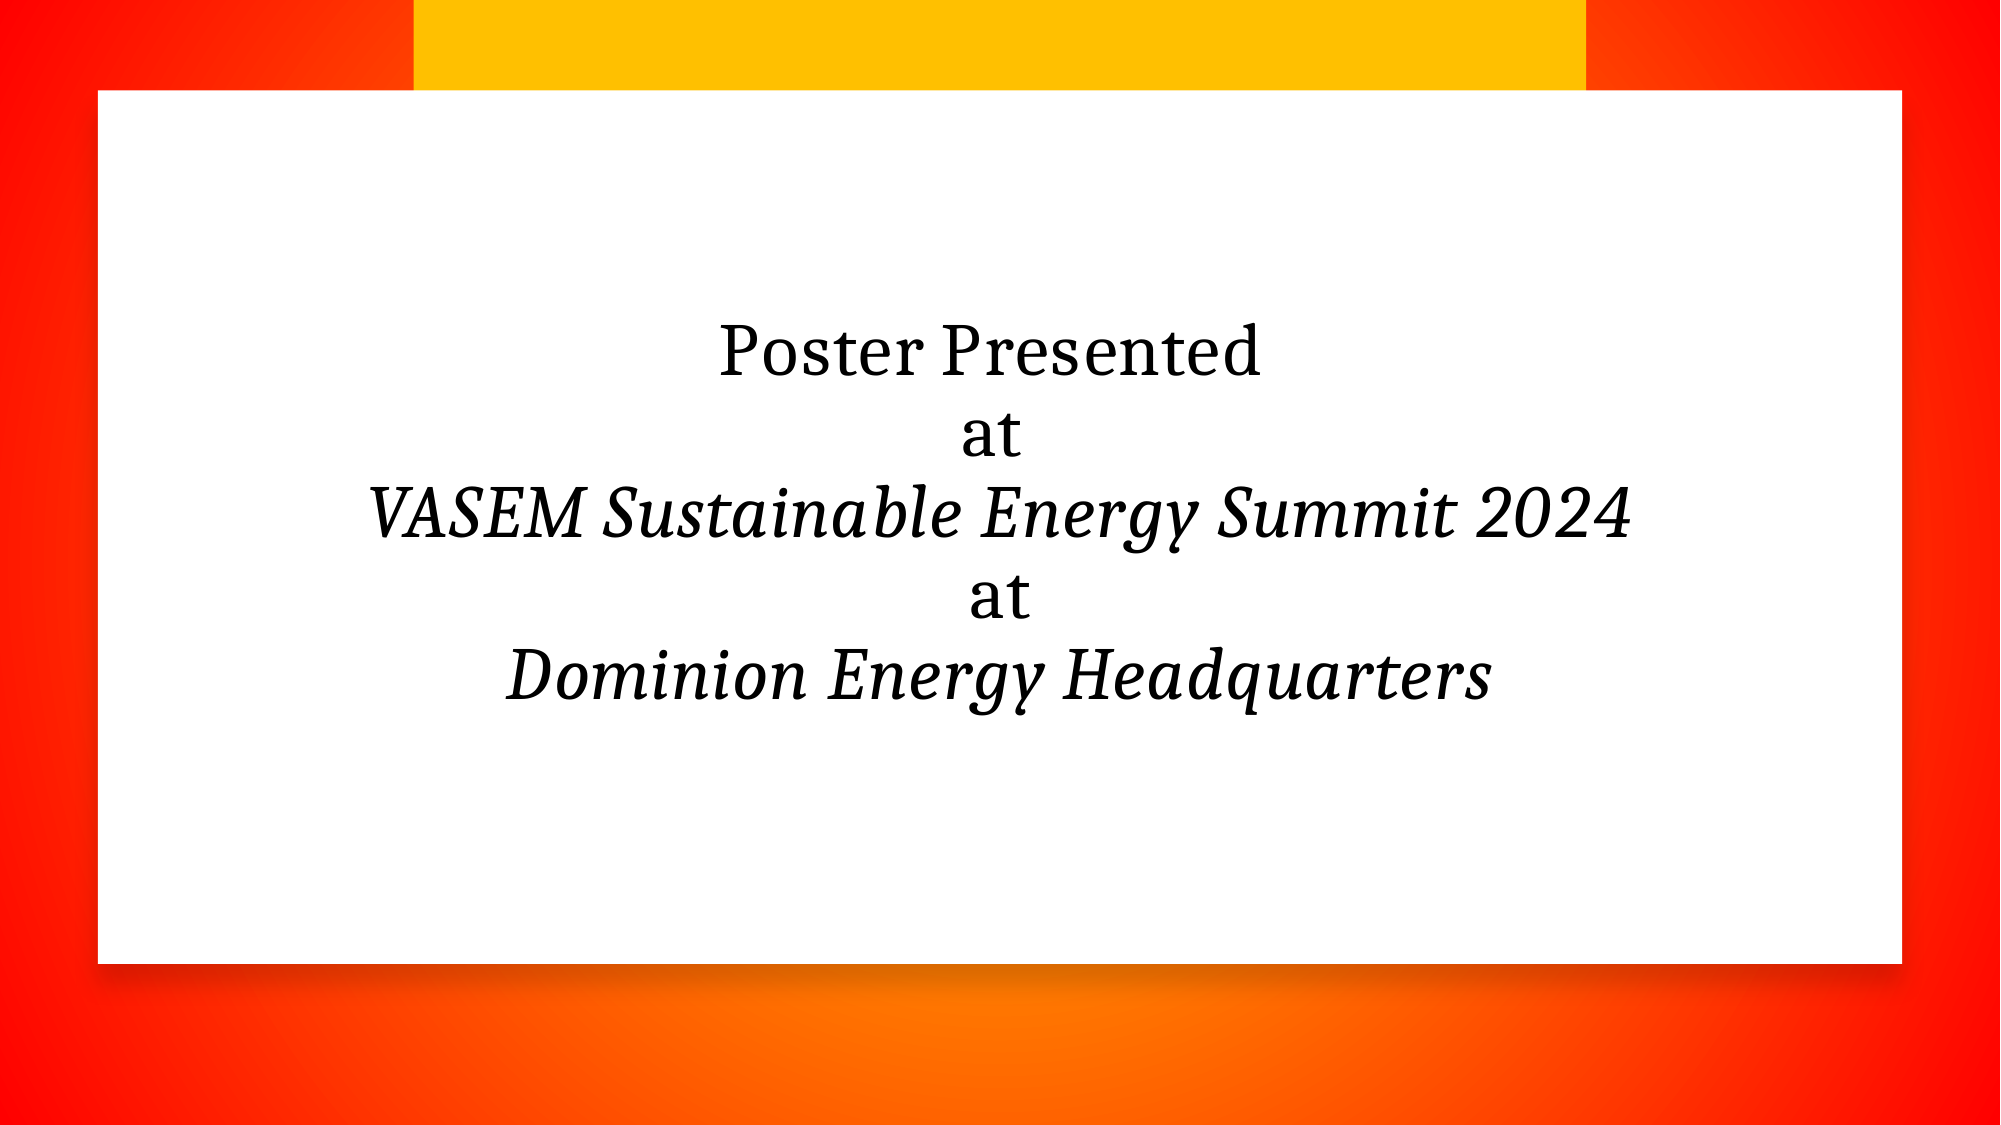

# Poster Presented at VASEM Sustainable Energy Summit 2024 at Dominion Energy Headquarters